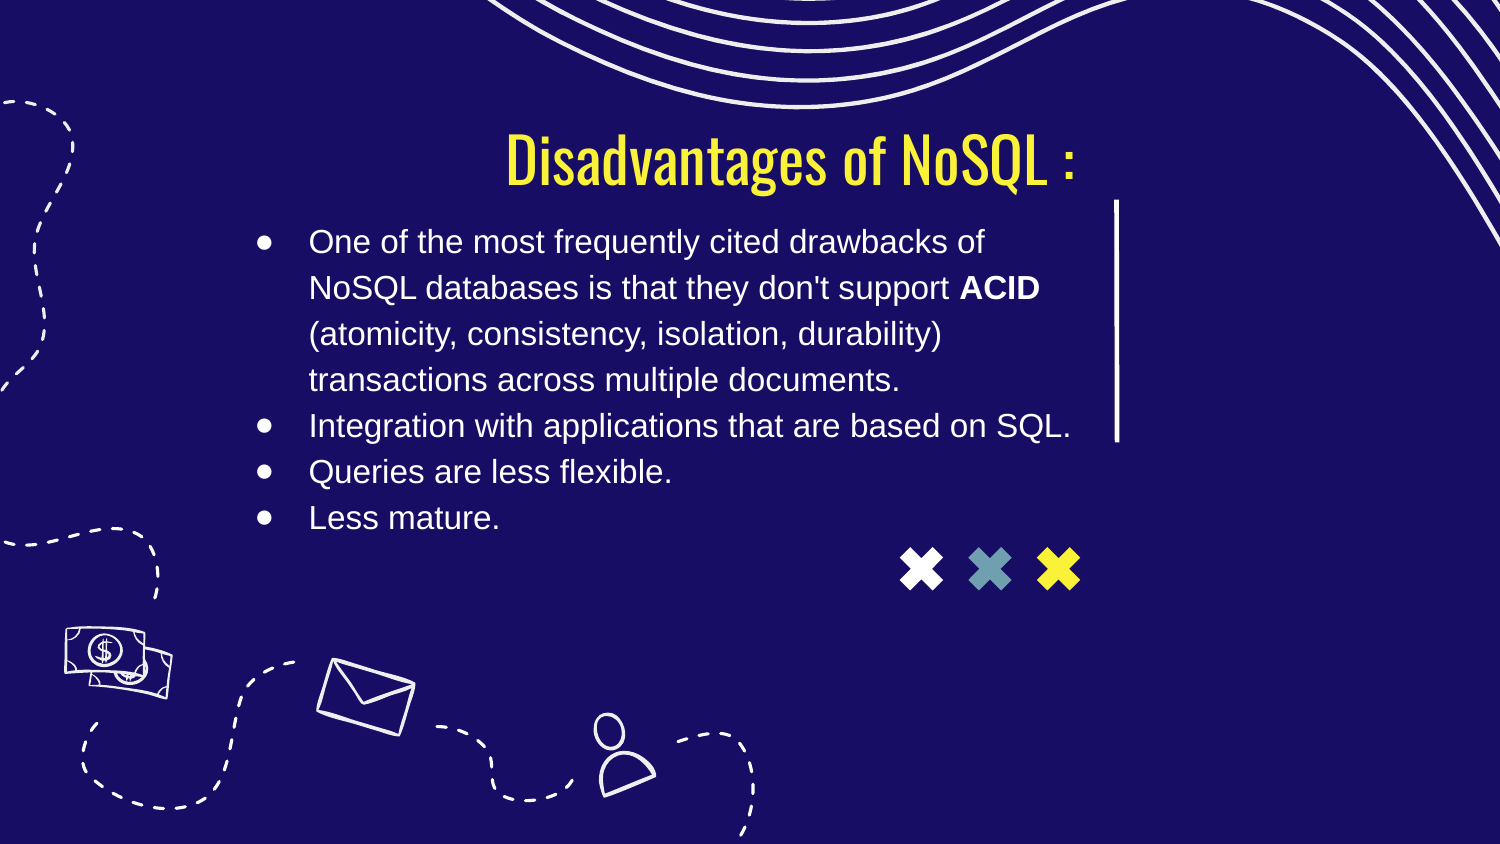

# Disadvantages of NoSQL :
One of the most frequently cited drawbacks of NoSQL databases is that they don't support ACID (atomicity, consistency, isolation, durability) transactions across multiple documents.
Integration with applications that are based on SQL.
Queries are less flexible.
Less mature.